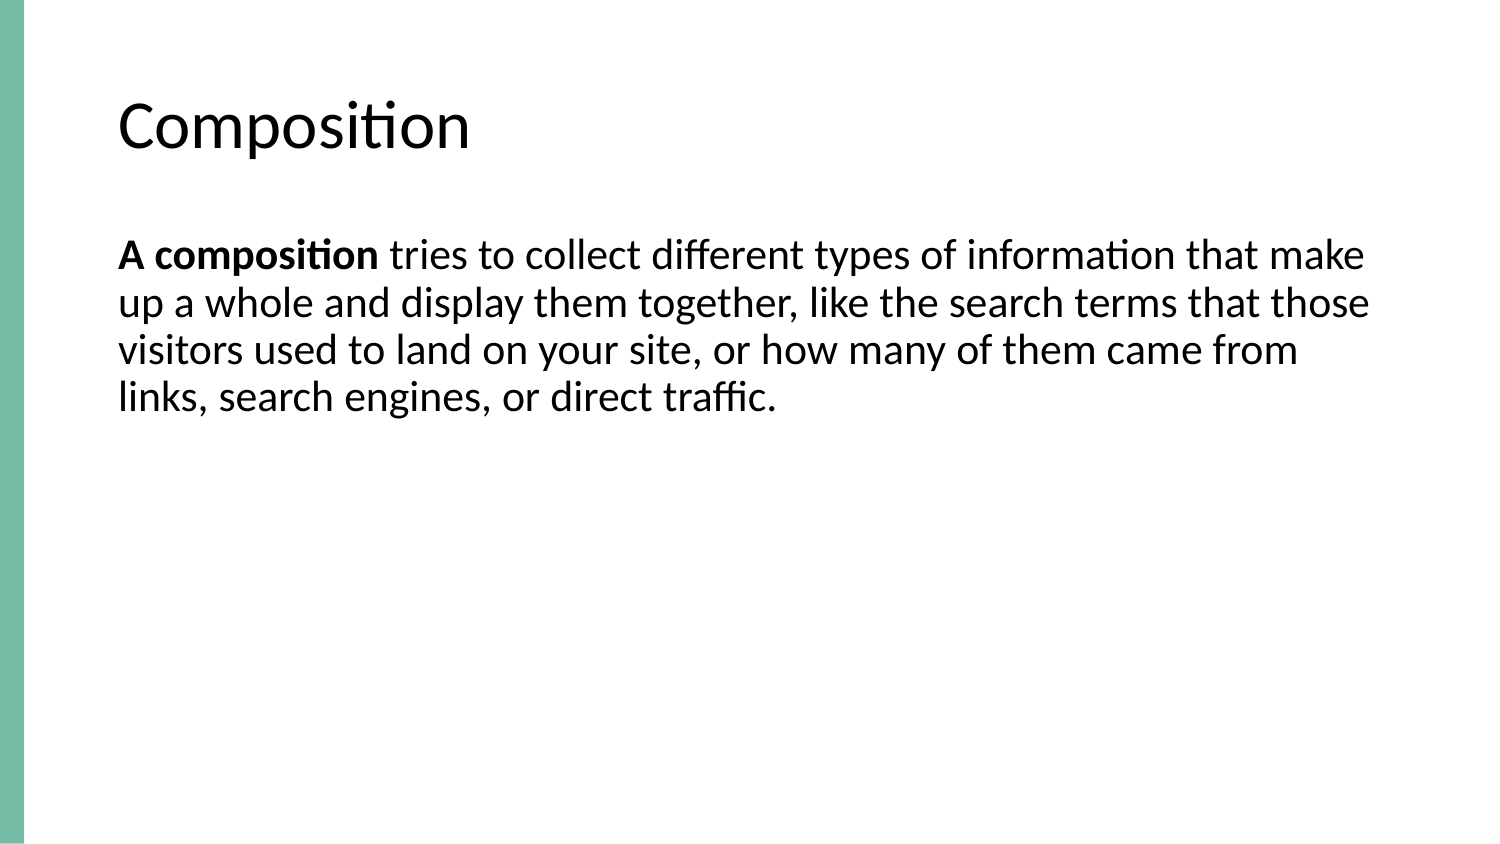

# Composition
A composition tries to collect different types of information that make up a whole and display them together, like the search terms that those visitors used to land on your site, or how many of them came from links, search engines, or direct traffic.